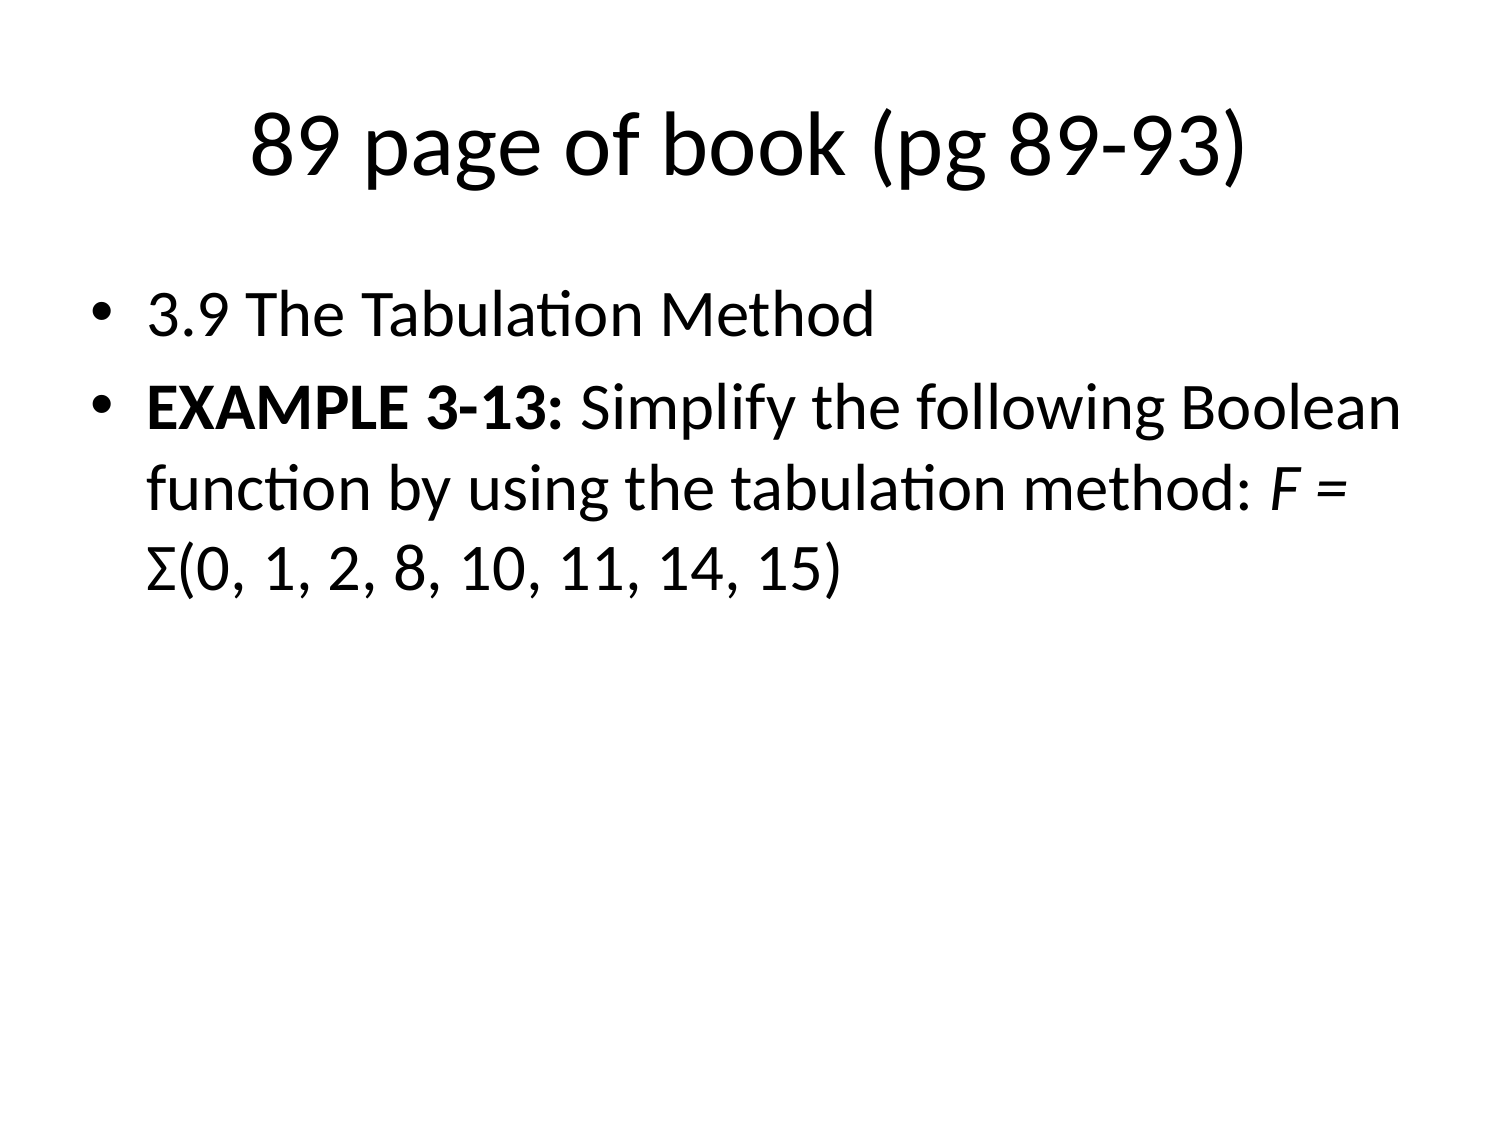

# 89 page of book (pg 89-93)
3.9 The Tabulation Method
EXAMPLE 3-13: Simplify the following Boolean function by using the tabulation method: F = Σ(0, 1, 2, 8, 10, 11, 14, 15)